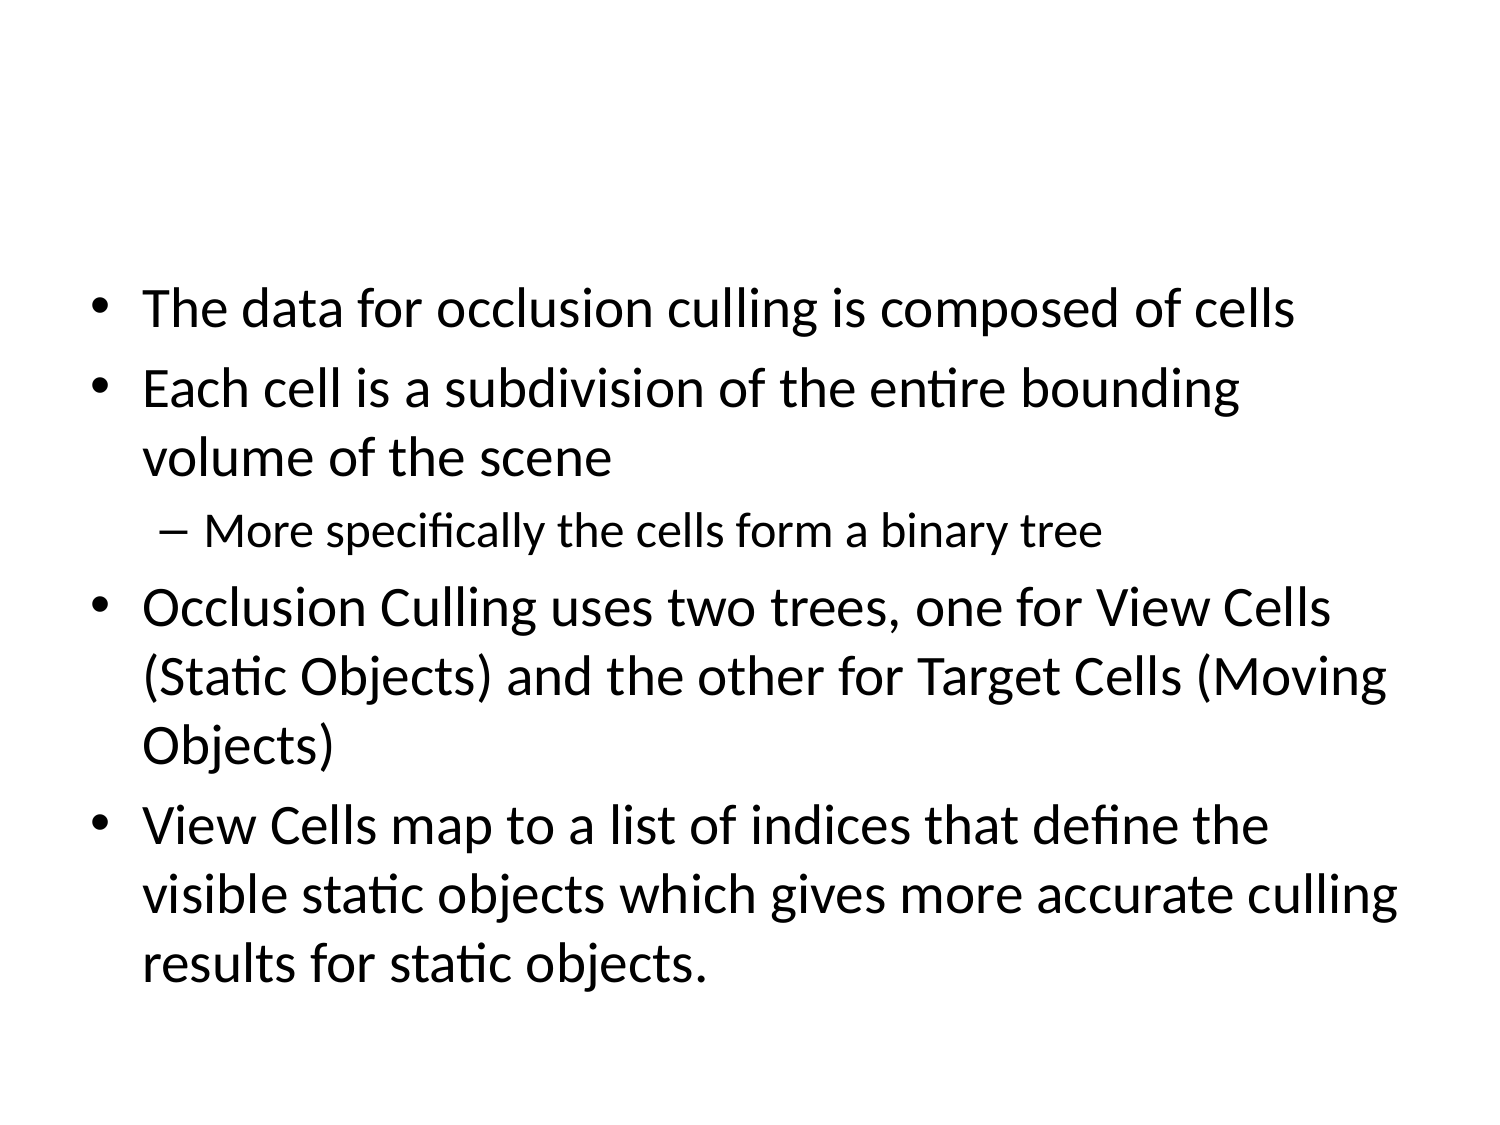

#
The data for occlusion culling is composed of cells
Each cell is a subdivision of the entire bounding volume of the scene
More specifically the cells form a binary tree
Occlusion Culling uses two trees, one for View Cells (Static Objects) and the other for Target Cells (Moving Objects)
View Cells map to a list of indices that define the visible static objects which gives more accurate culling results for static objects.